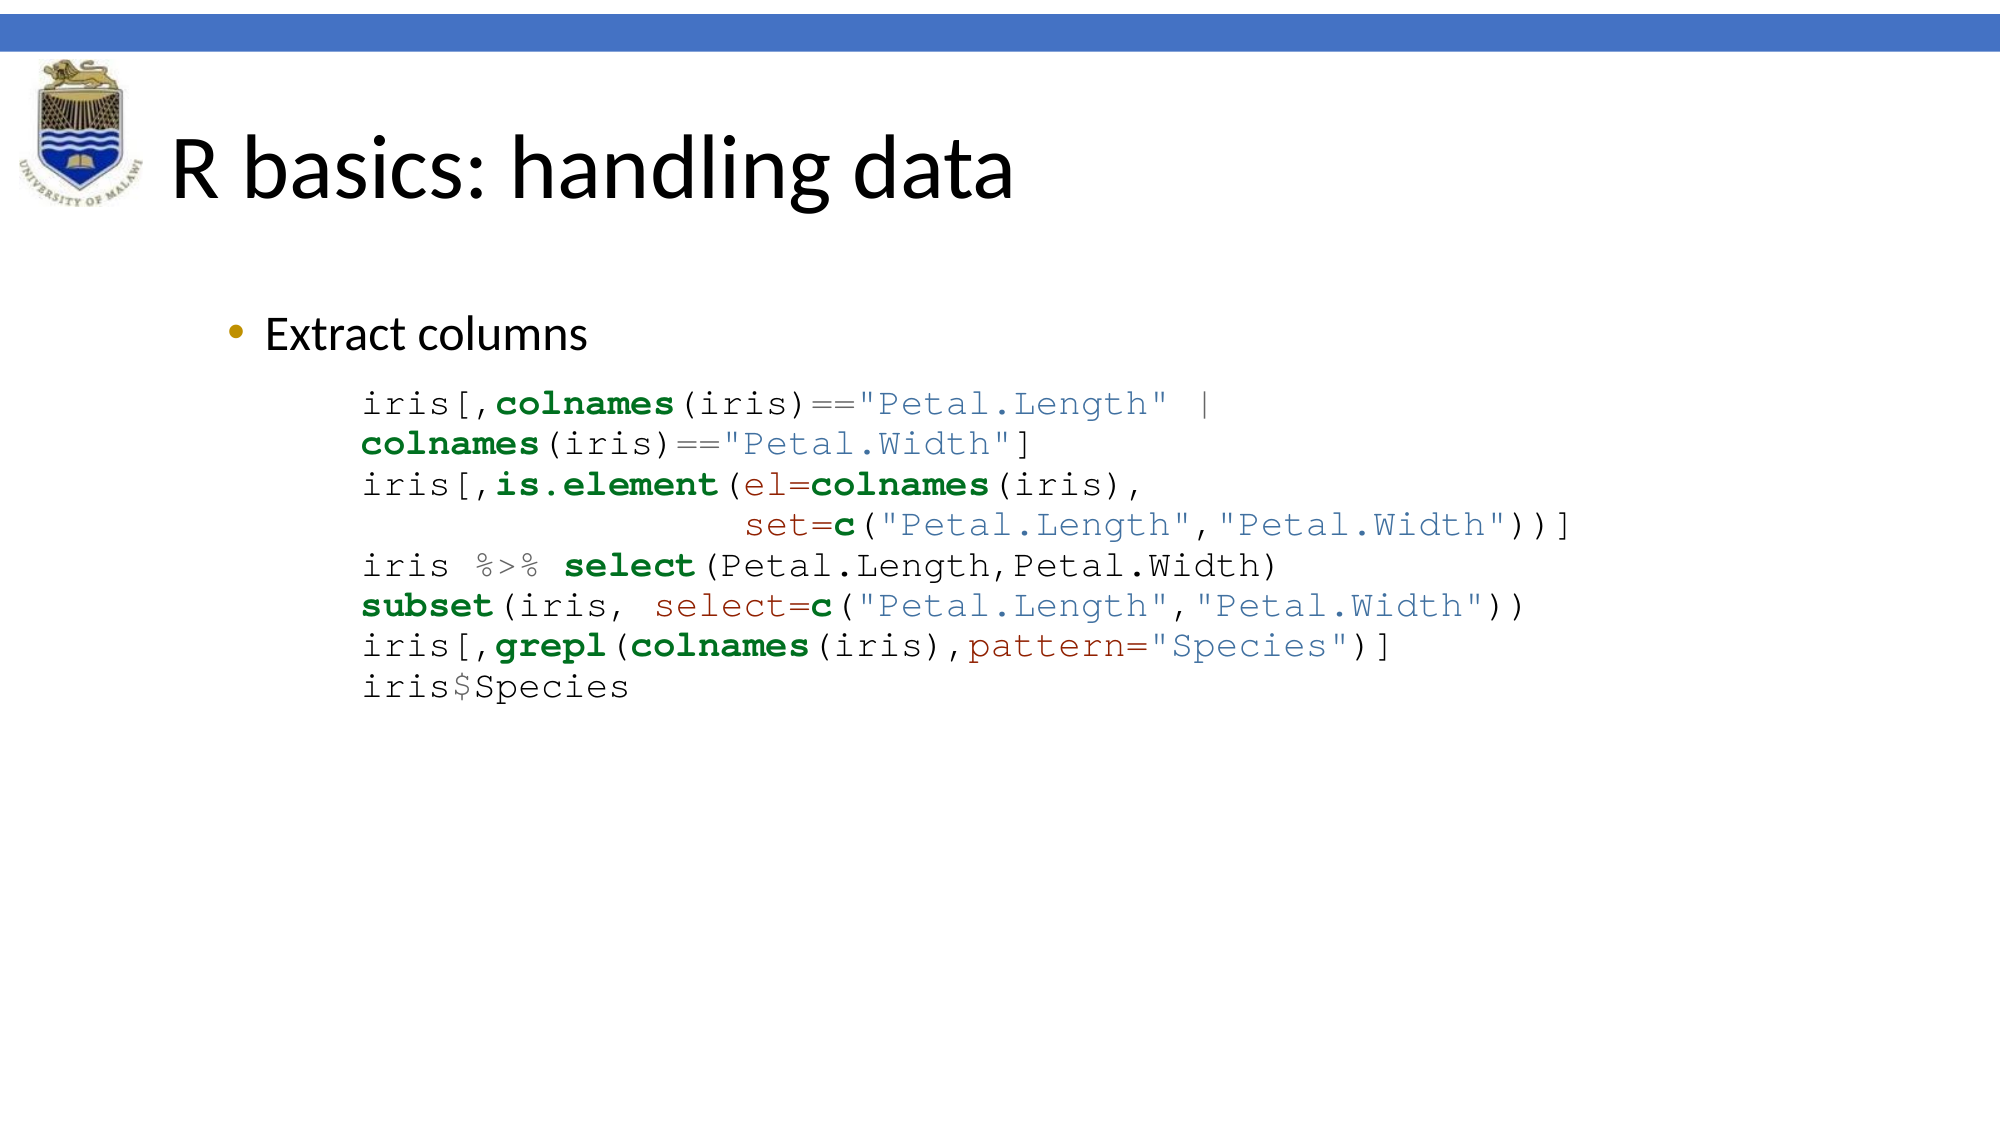

# R basics: handling data
Extract columns
iris[,colnames(iris)=="Petal.Length" | colnames(iris)=="Petal.Width"]
iris[,is.element(el=colnames(iris),
                 set=c("Petal.Length","Petal.Width"))]
iris %>% select(Petal.Length,Petal.Width)
subset(iris, select=c("Petal.Length","Petal.Width"))
iris[,grepl(colnames(iris),pattern="Species")]
iris$Species